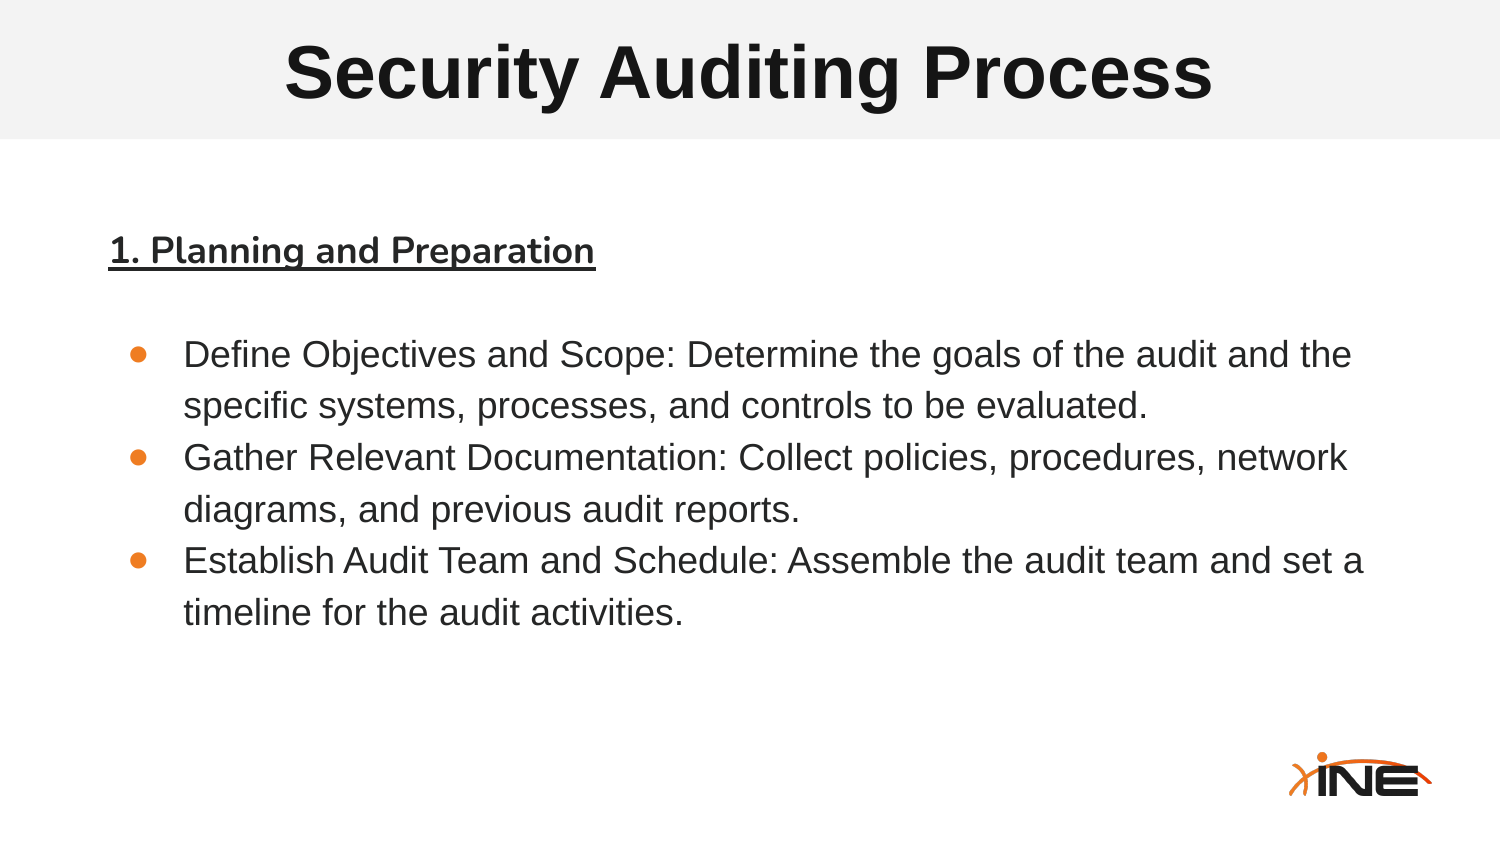

# Security Auditing Process
1. Planning and Preparation

Define Objectives and Scope: Determine the goals of the audit and the specific systems, processes, and controls to be evaluated.
Gather Relevant Documentation: Collect policies, procedures, network diagrams, and previous audit reports.
Establish Audit Team and Schedule: Assemble the audit team and set a timeline for the audit activities.